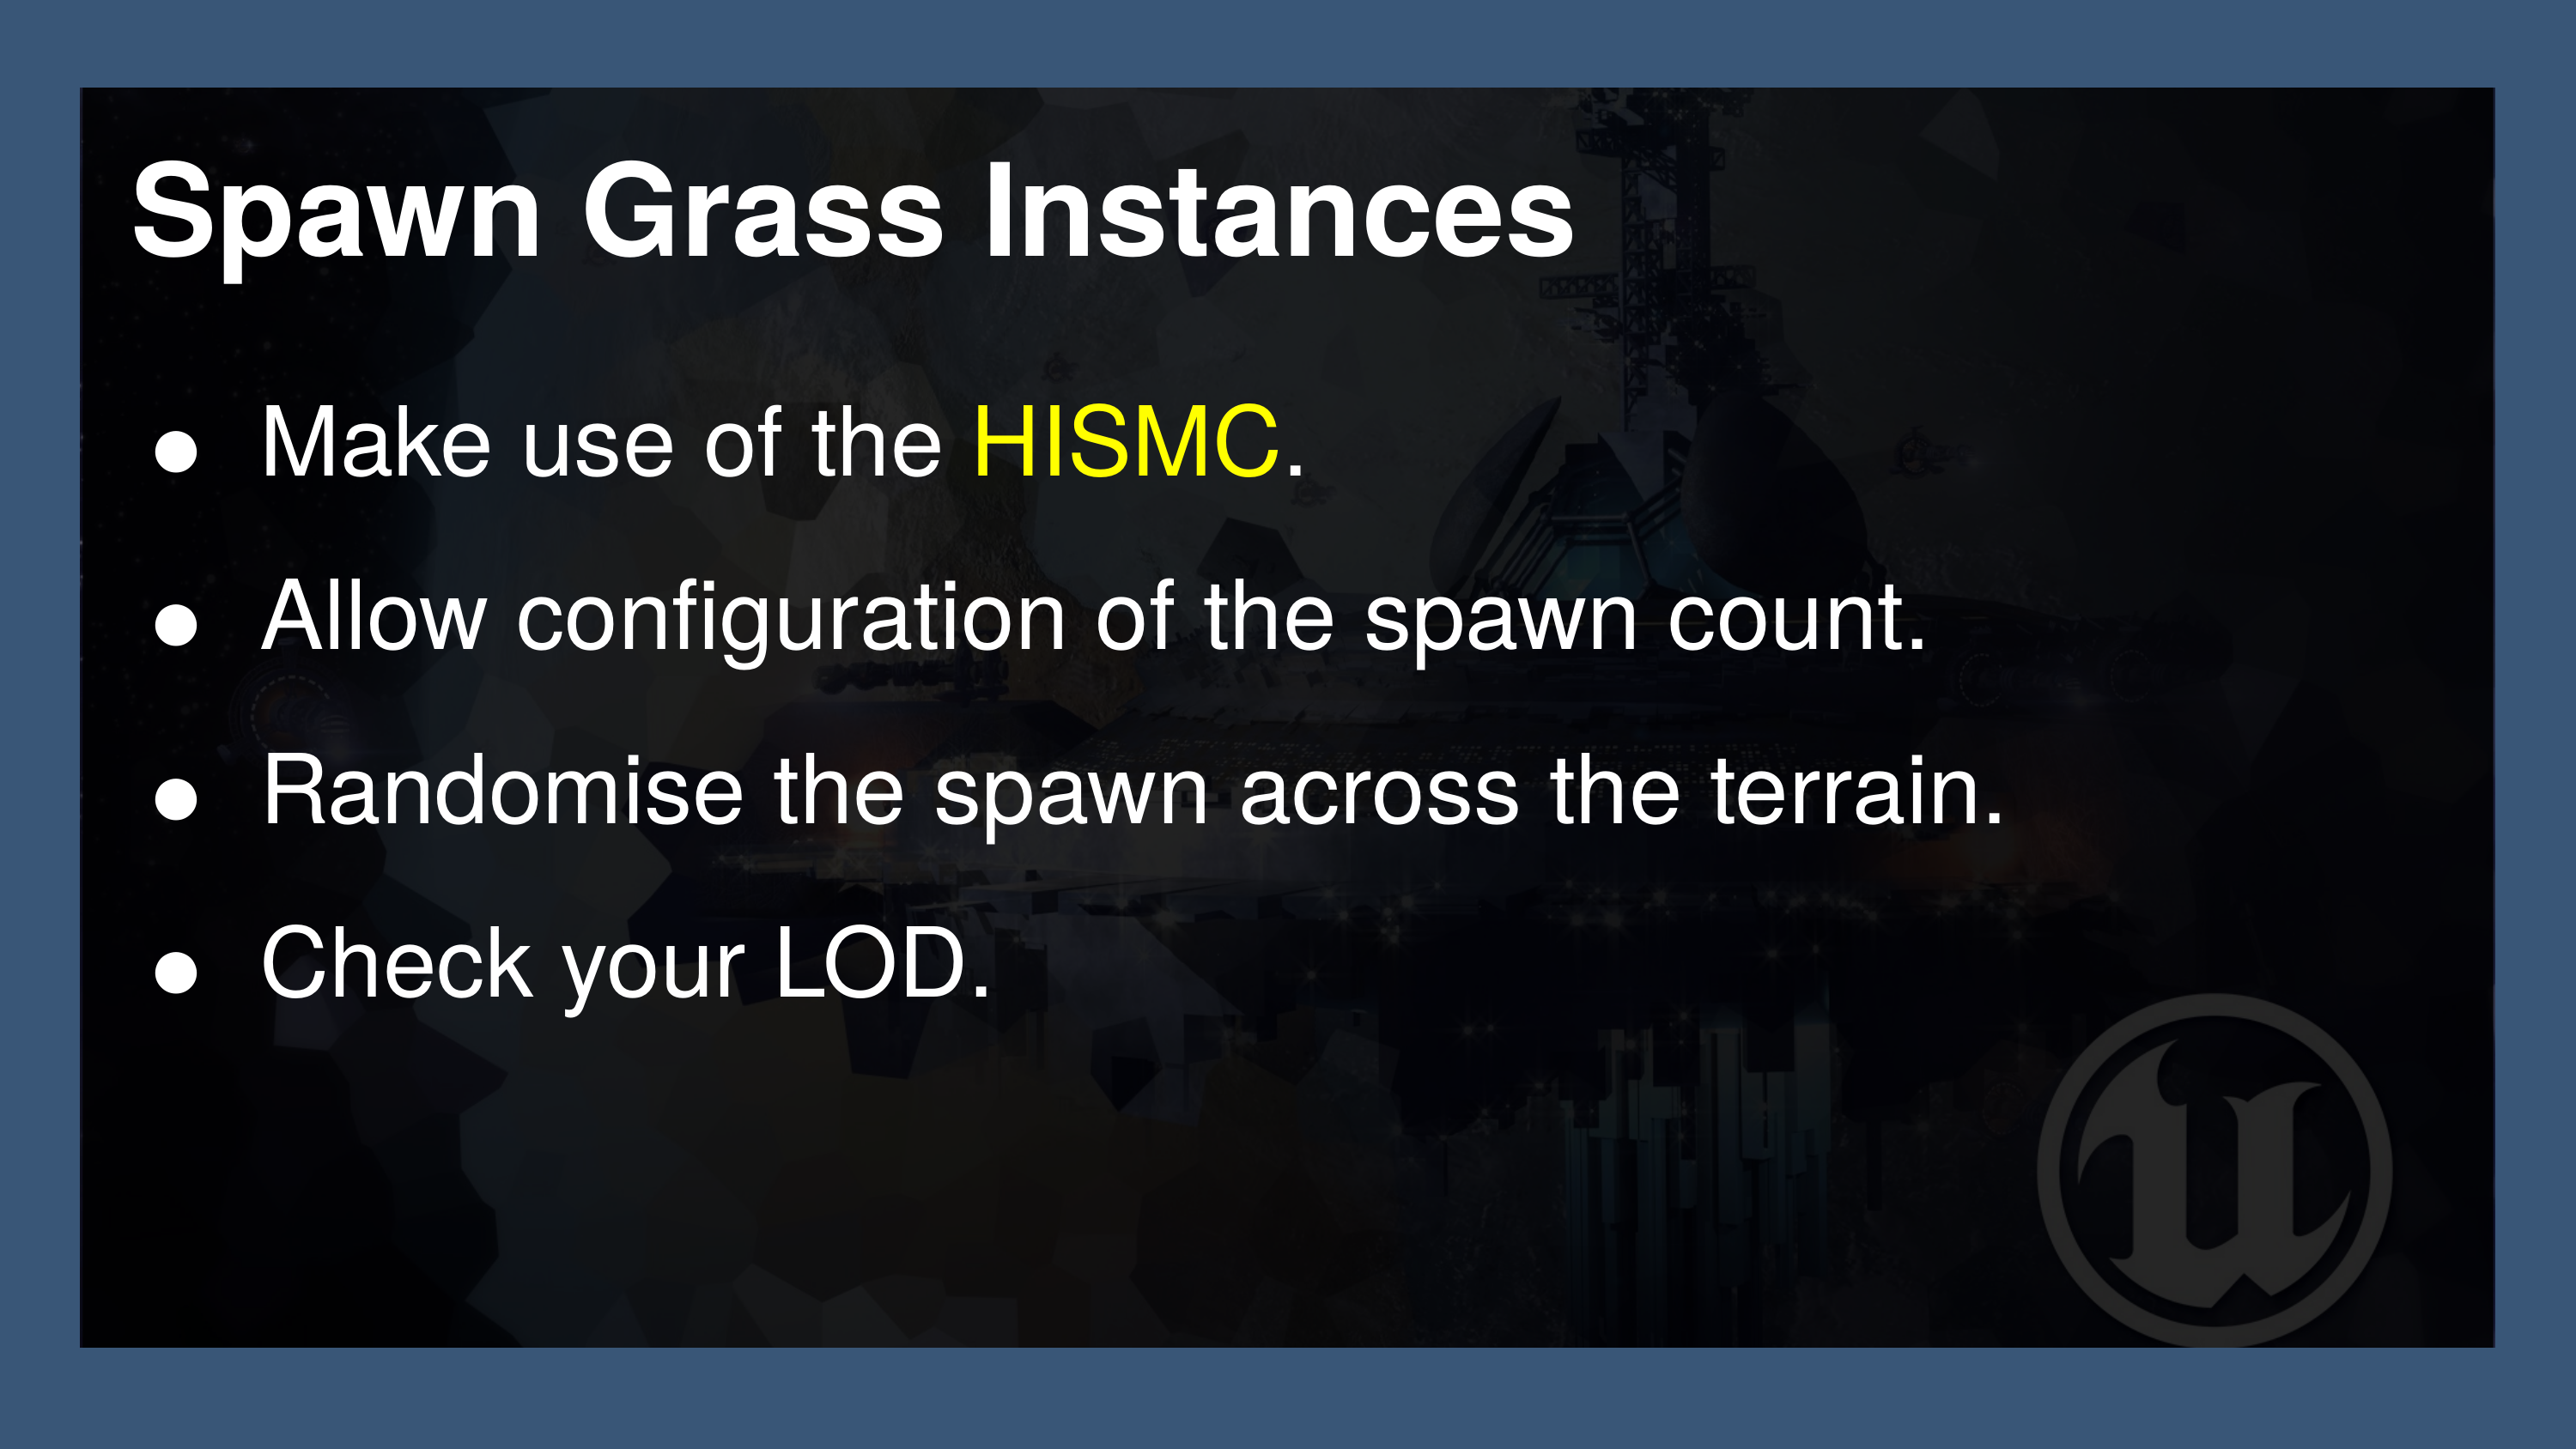

Spawn Grass Instances
Make use of the HISMC.
Allow configuration of the spawn count.
Randomise the spawn across the terrain.
Check your LOD.